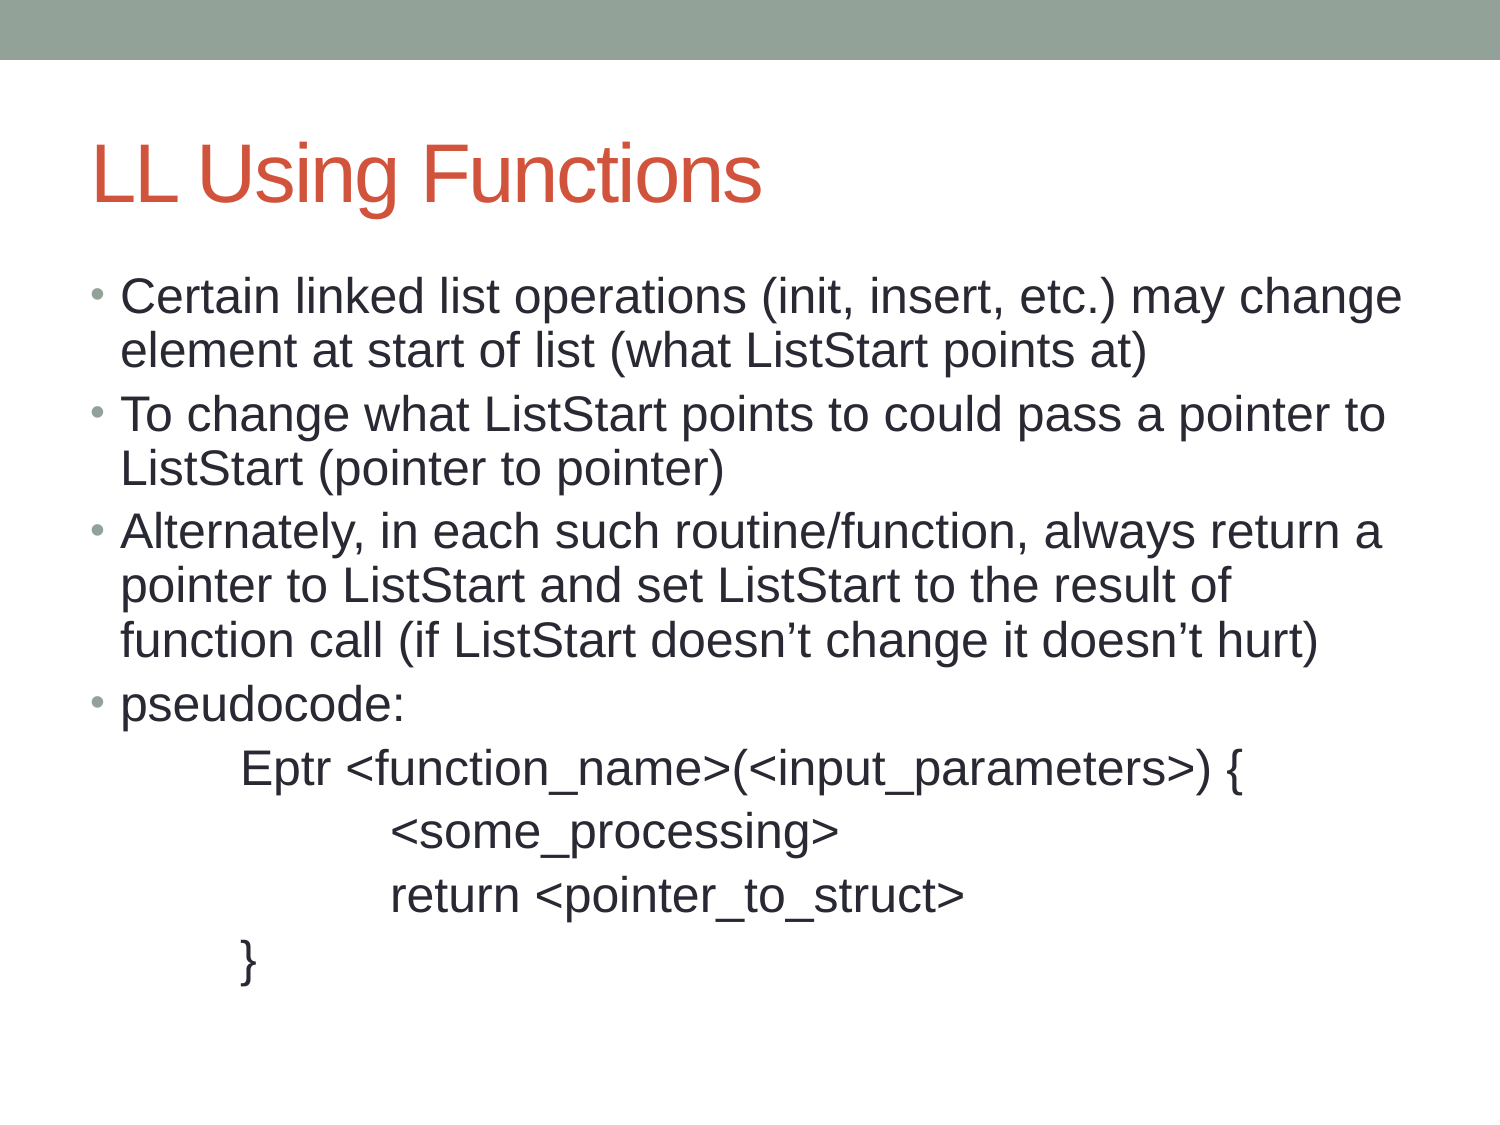

# LL Using Functions
Certain linked list operations (init, insert, etc.) may change element at start of list (what ListStart points at)
To change what ListStart points to could pass a pointer to ListStart (pointer to pointer)
Alternately, in each such routine/function, always return a pointer to ListStart and set ListStart to the result of function call (if ListStart doesn’t change it doesn’t hurt)
pseudocode:
	Eptr <function_name>(<input_parameters>) {
		<some_processing>
		return <pointer_to_struct>
	}